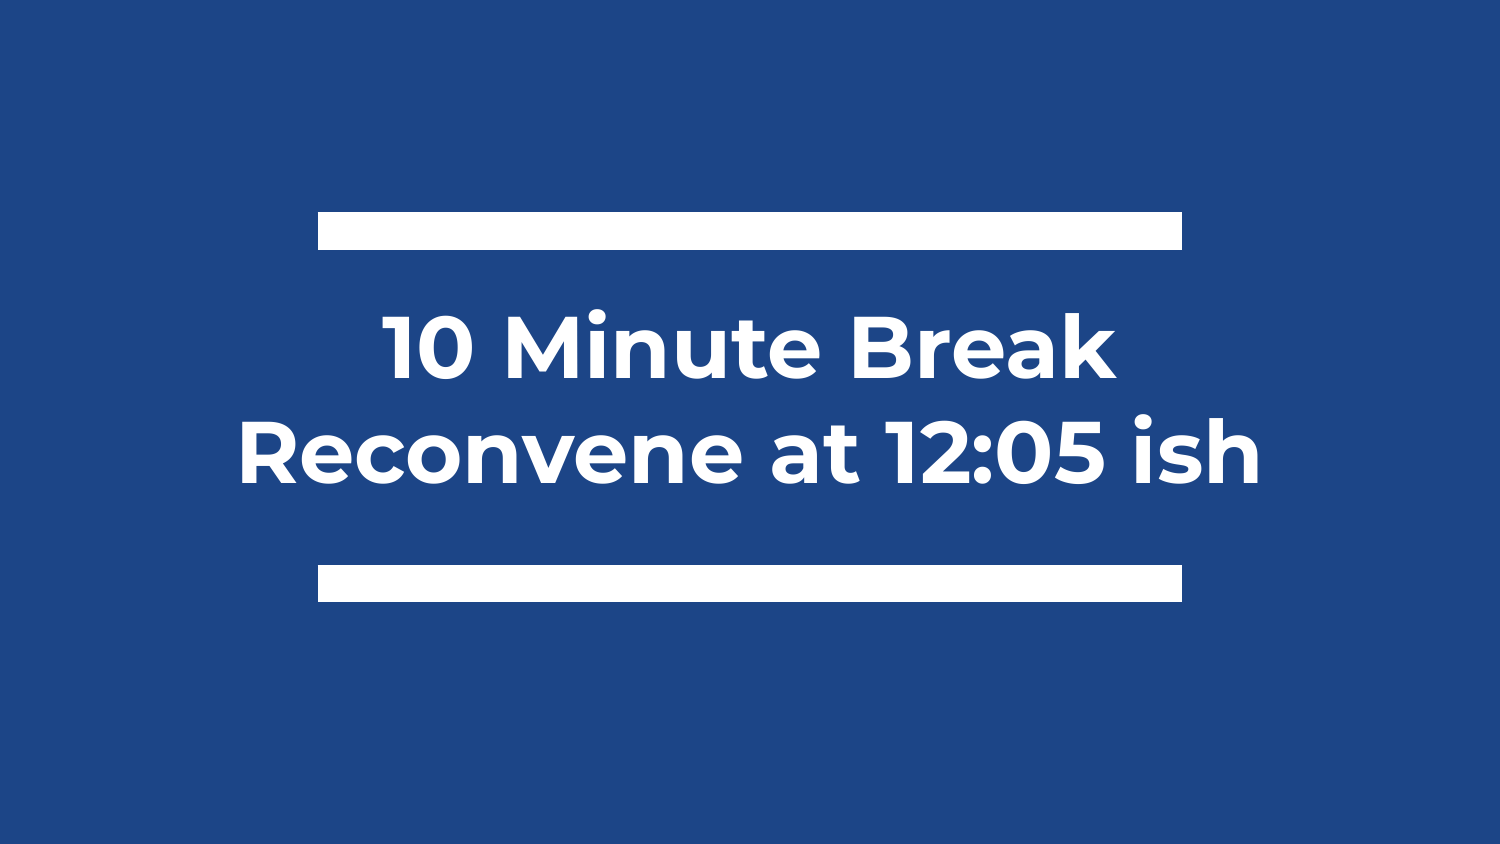

# 10 Minute Break
Reconvene at 12:05 ish